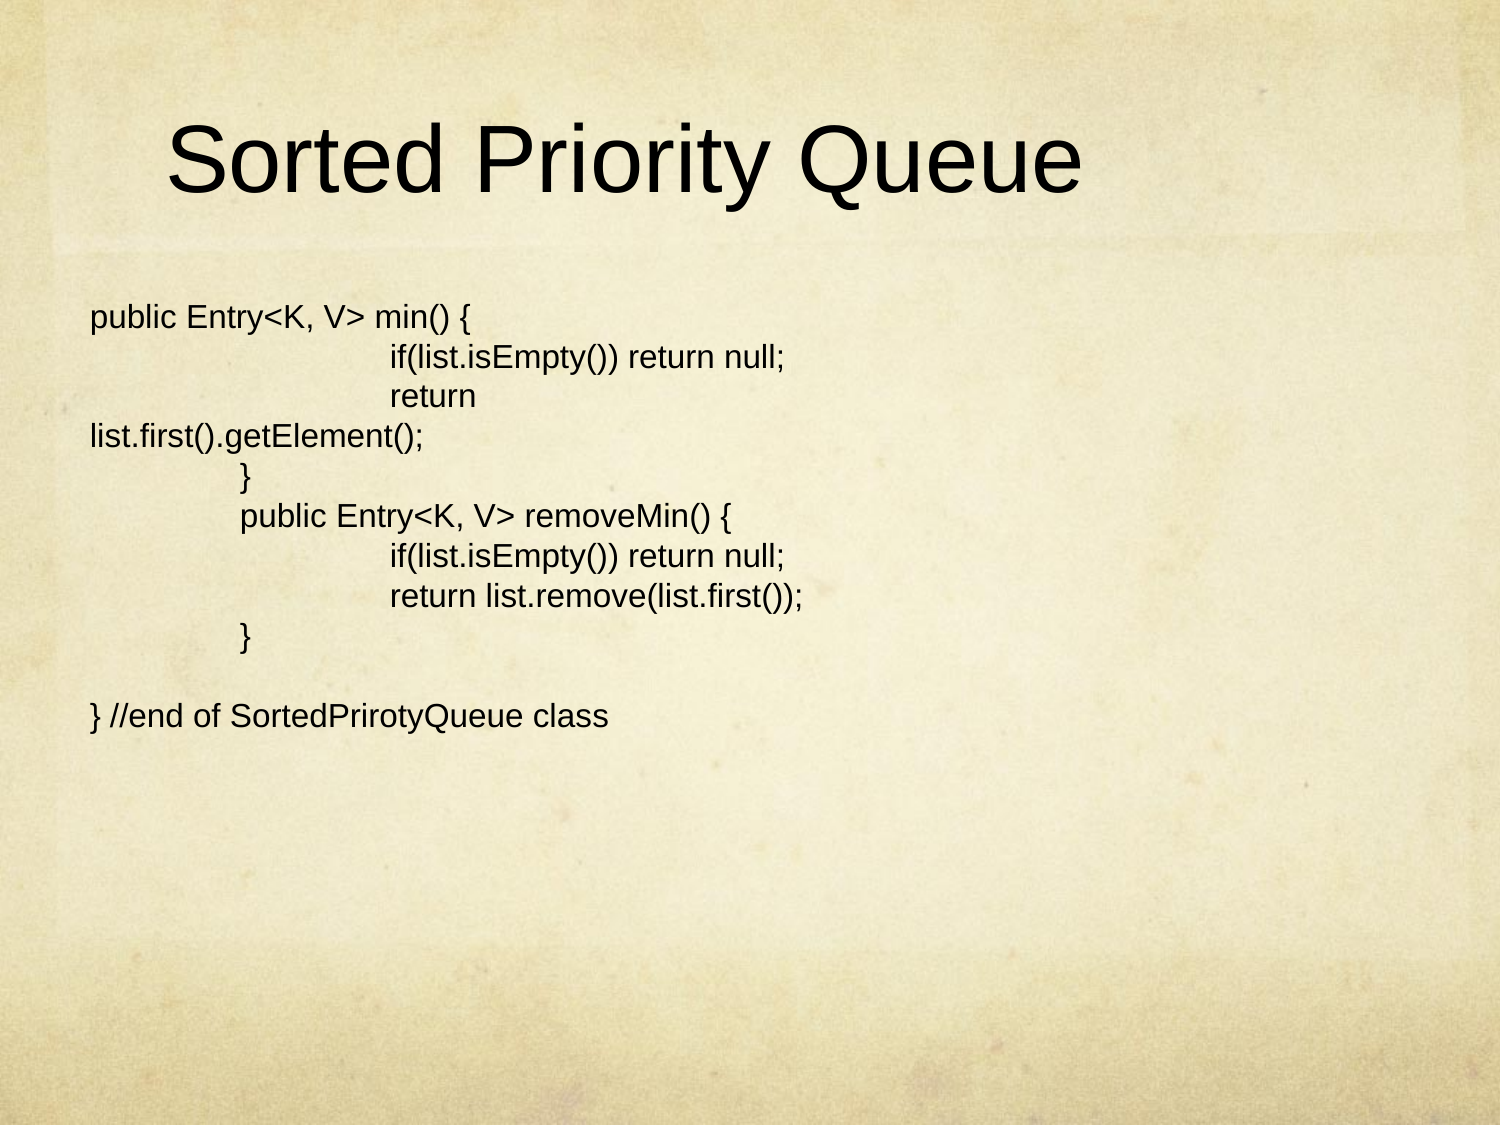

# Sorted Priority Queue
public Entry<K, V> min() {
		if(list.isEmpty()) return null;
		return list.first().getElement();
	}
	public Entry<K, V> removeMin() {
		if(list.isEmpty()) return null;
		return list.remove(list.first());
	}

} //end of SortedPrirotyQueue class